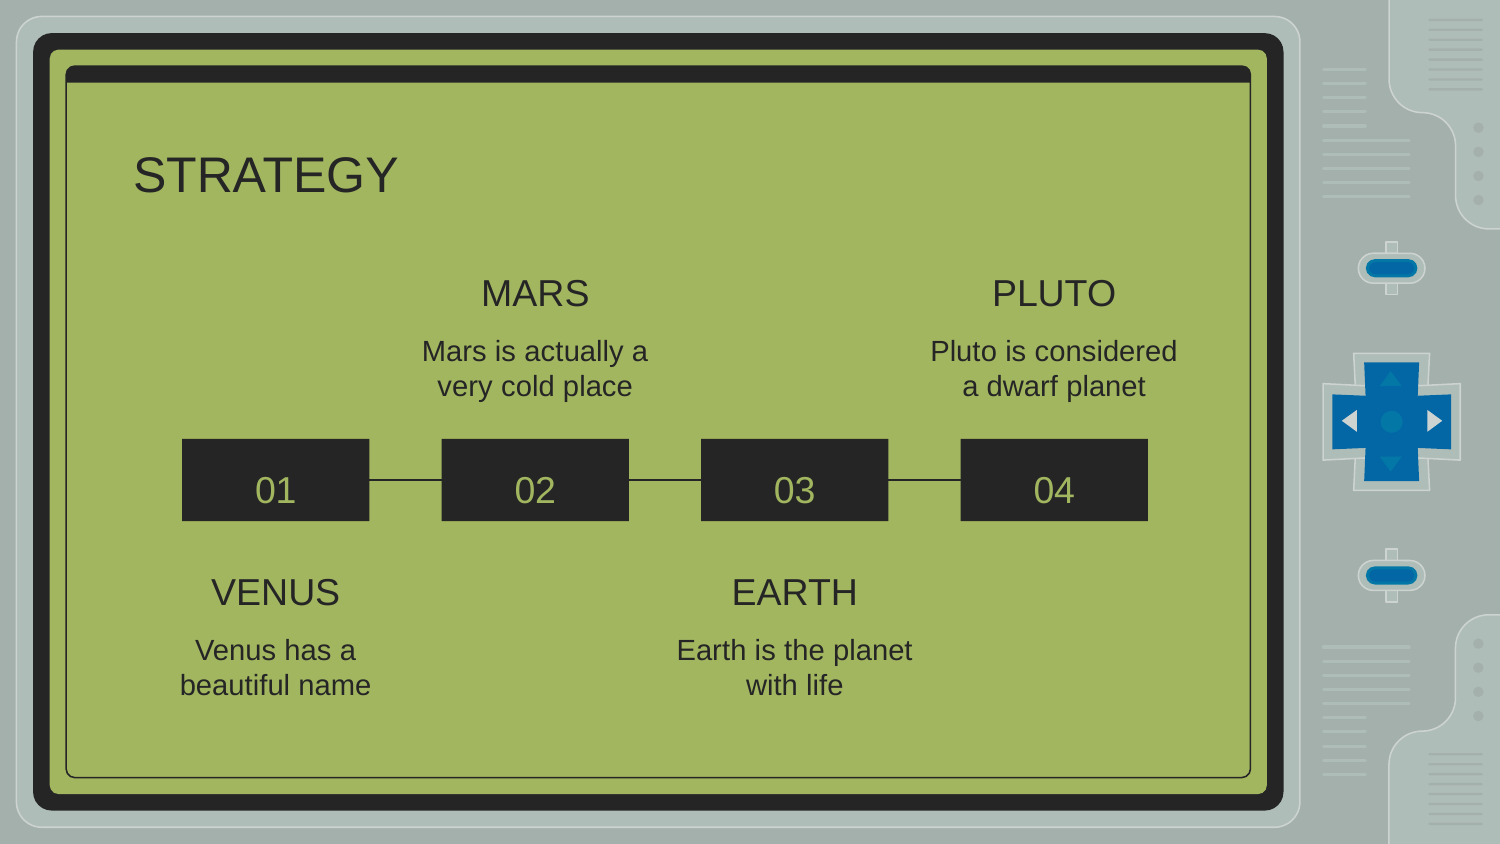

# STRATEGY

MARS
PLUTO
Mars is actually a very cold place
Pluto is considered a dwarf planet

01
02
03
04
VENUS
EARTH

Venus has a beautiful name
Earth is the planet with life